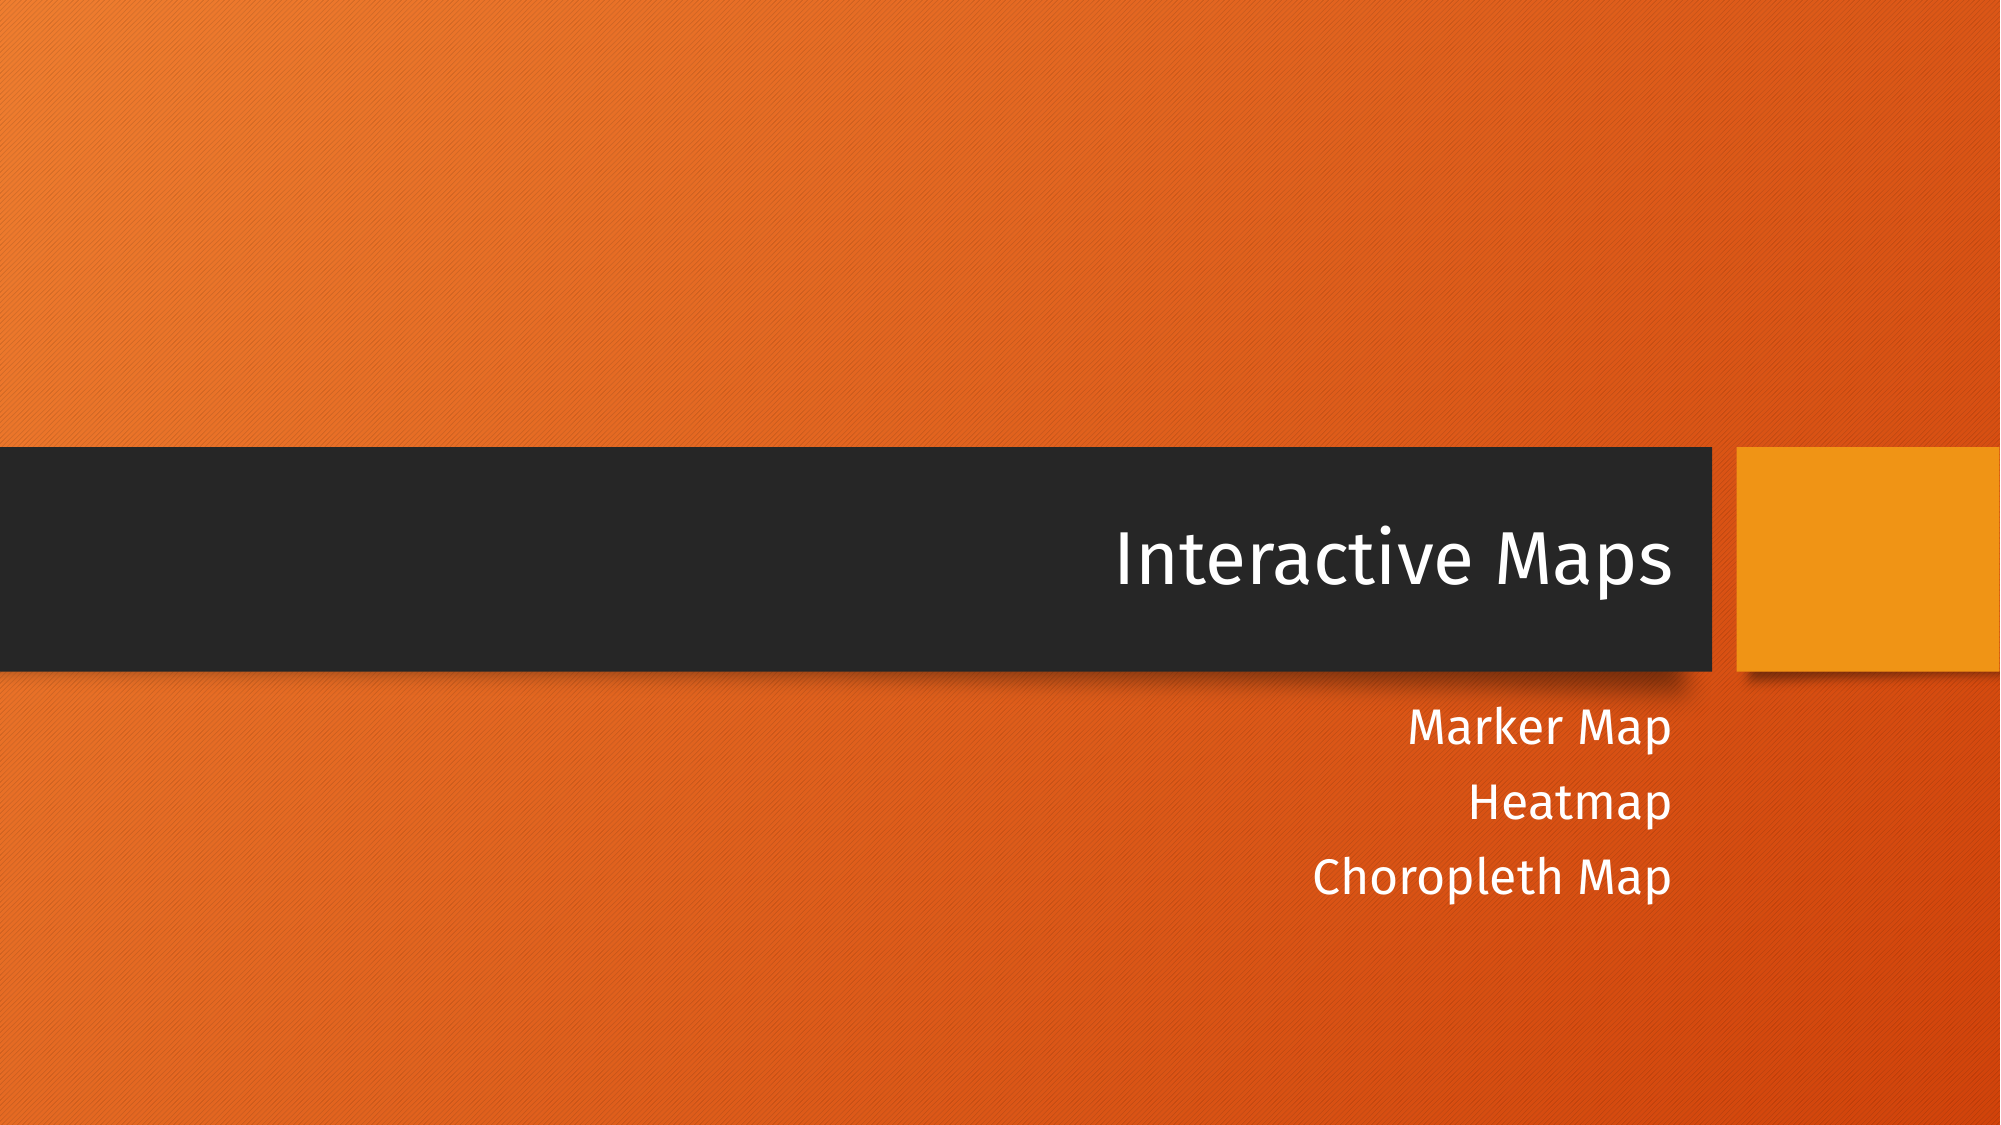

# Interactive Maps
Marker Map
Heatmap
Choropleth Map